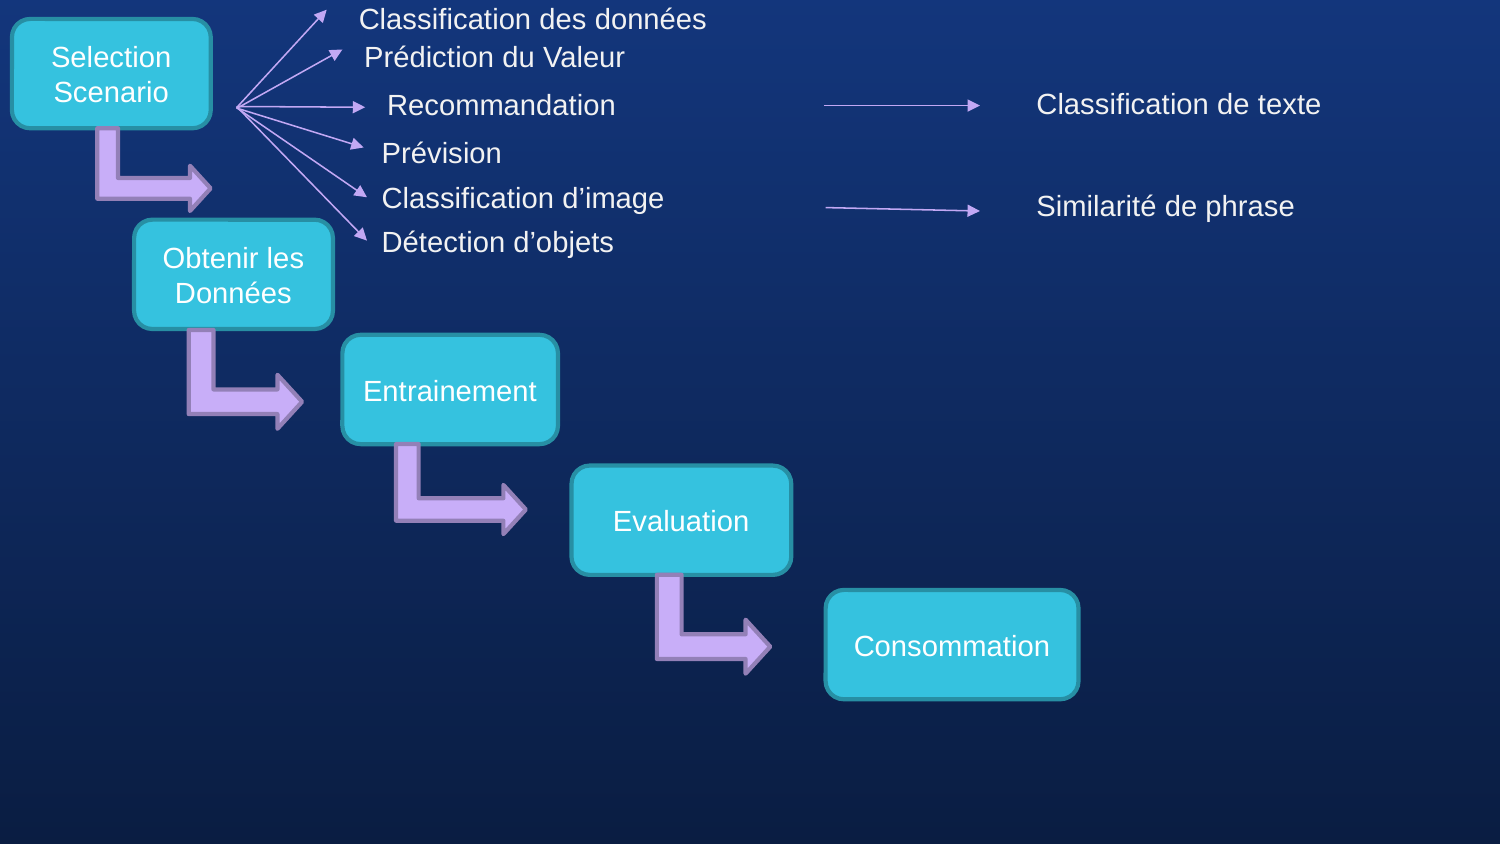

Classification des données
Selection Scenario
Prédiction du Valeur
Classification de texte
Recommandation

Prévision
Classification d’image
Similarité de phrase
Détection d’objets
Obtenir les Données

Entrainement

Evaluation

Consommation